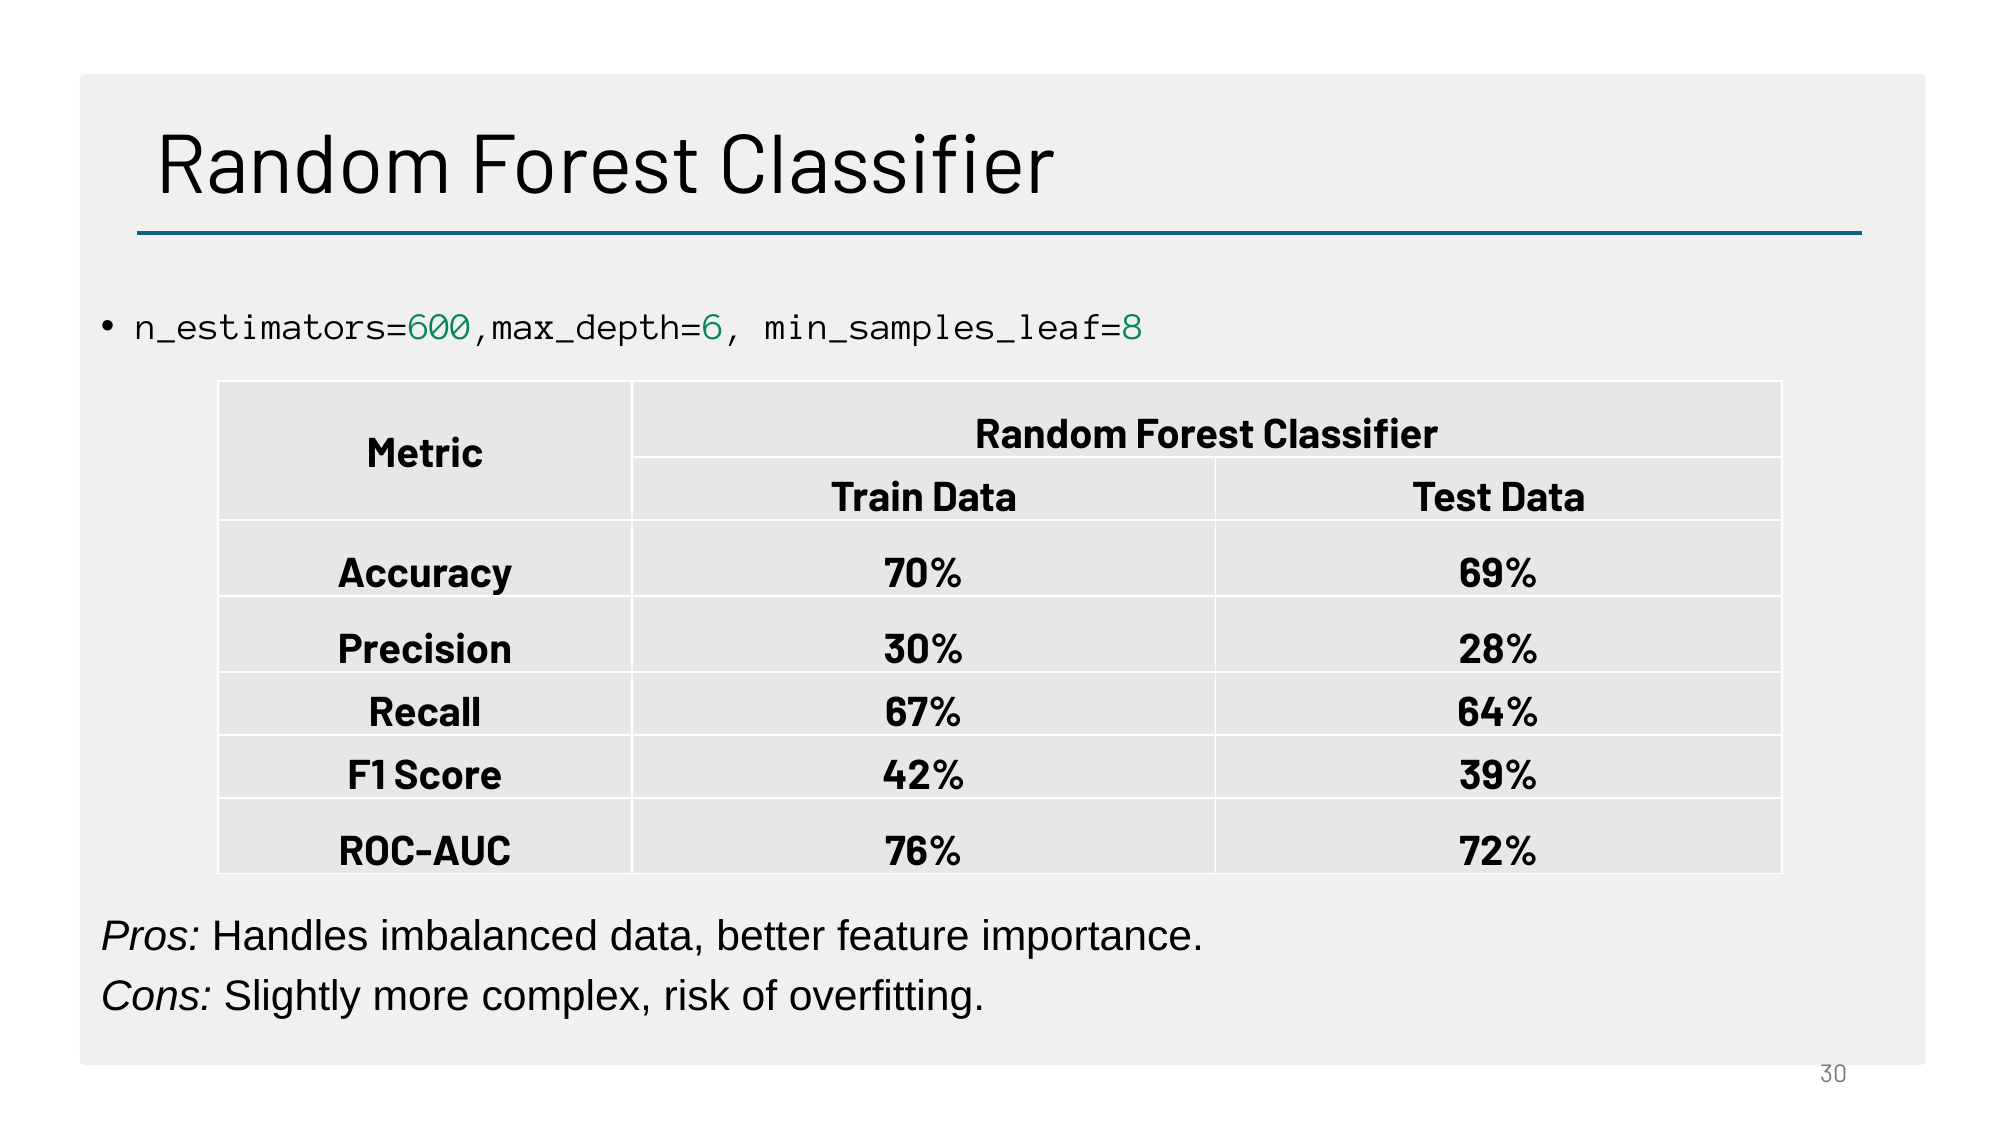

# Random Forest Classifier
n_estimators=600,max_depth=6, min_samples_leaf=8

Pros: Handles imbalanced data, better feature importance.
Cons: Slightly more complex, risk of overfitting.

| Metric | Random Forest Classifier |  |
| --- | --- | --- |
|  | Train Data | Test Data |
| Accuracy | 70% | 69% |
| Precision | 30% | 28% |
| Recall | 67% | 64% |
| F1 Score | 42% | 39% |
| ROC-AUC | 76% | 72% |
30